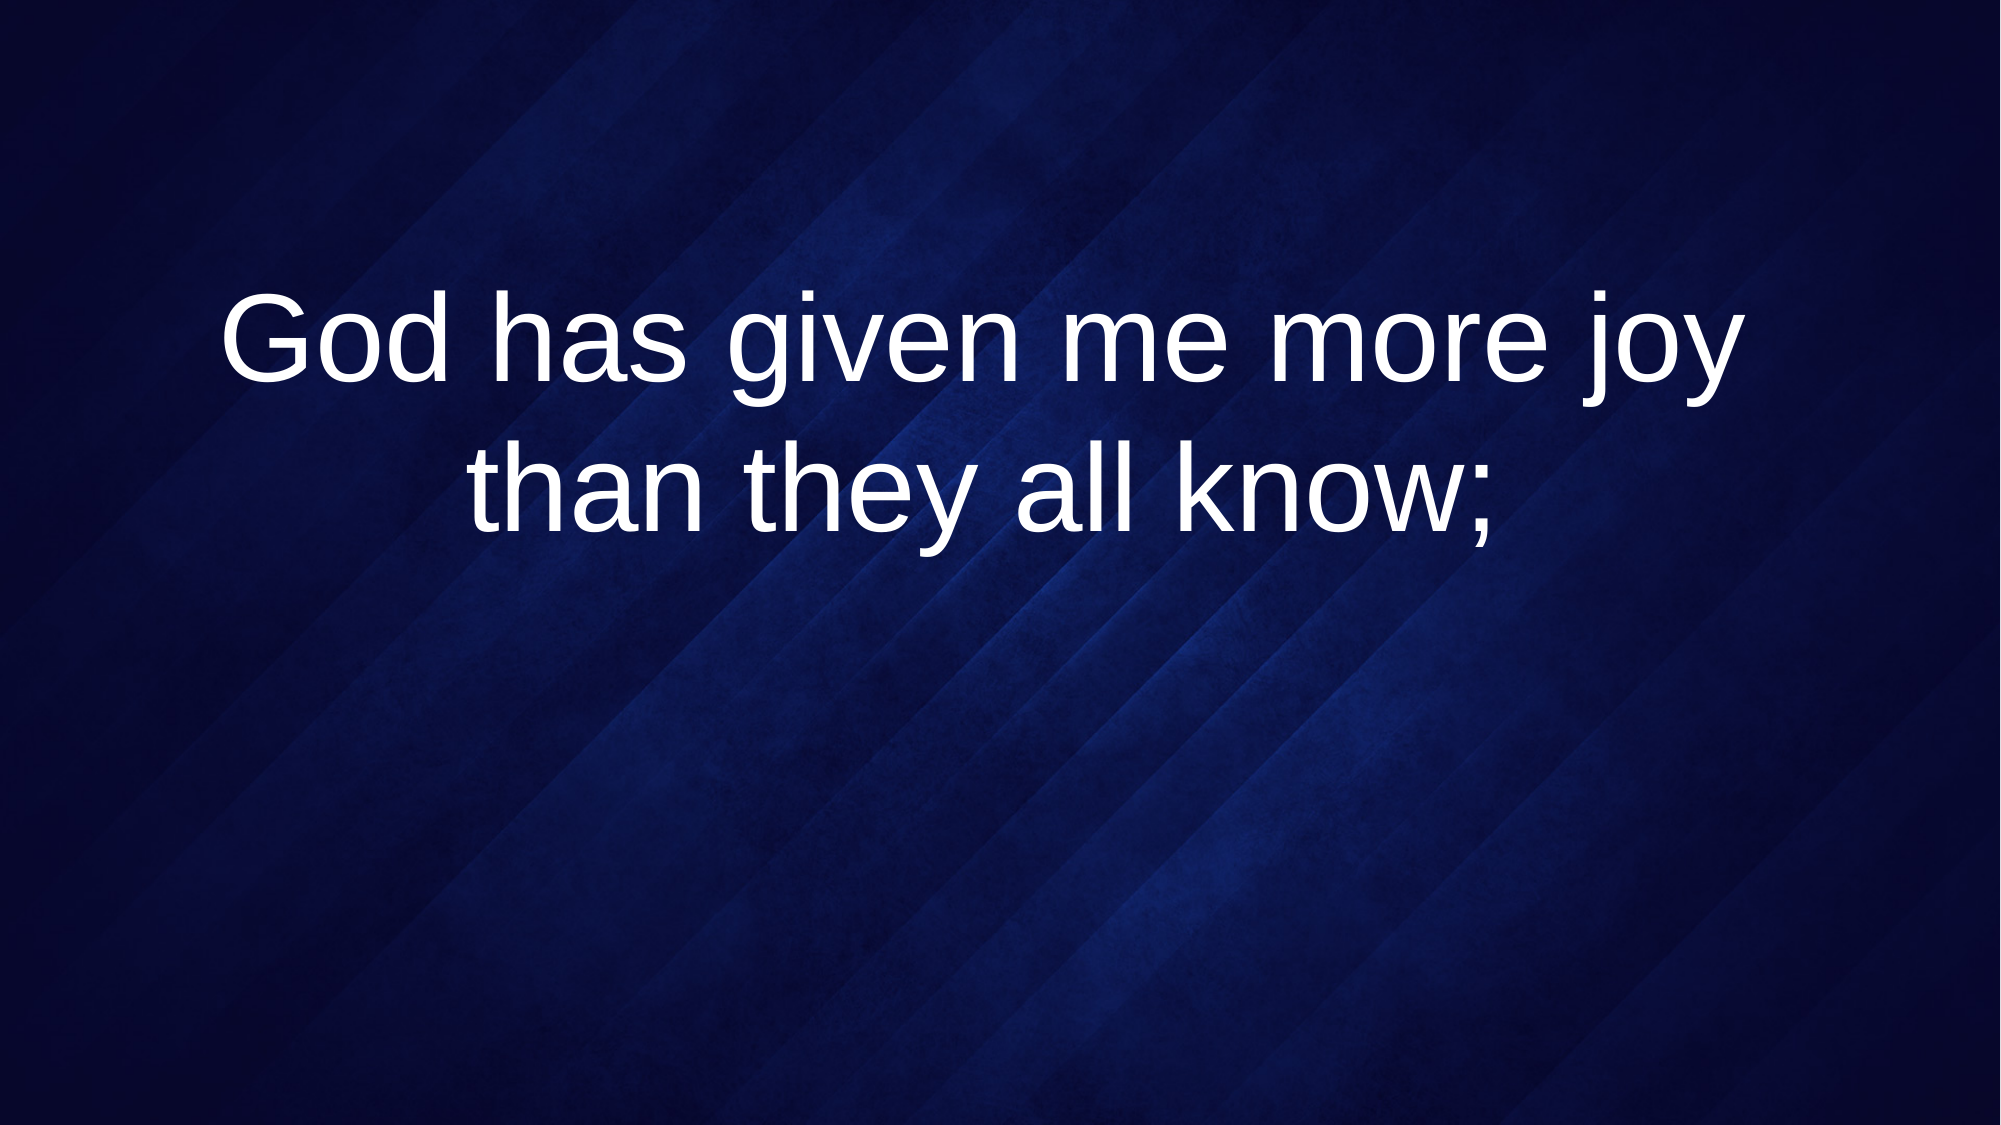

# God has given me more joy than they all know;